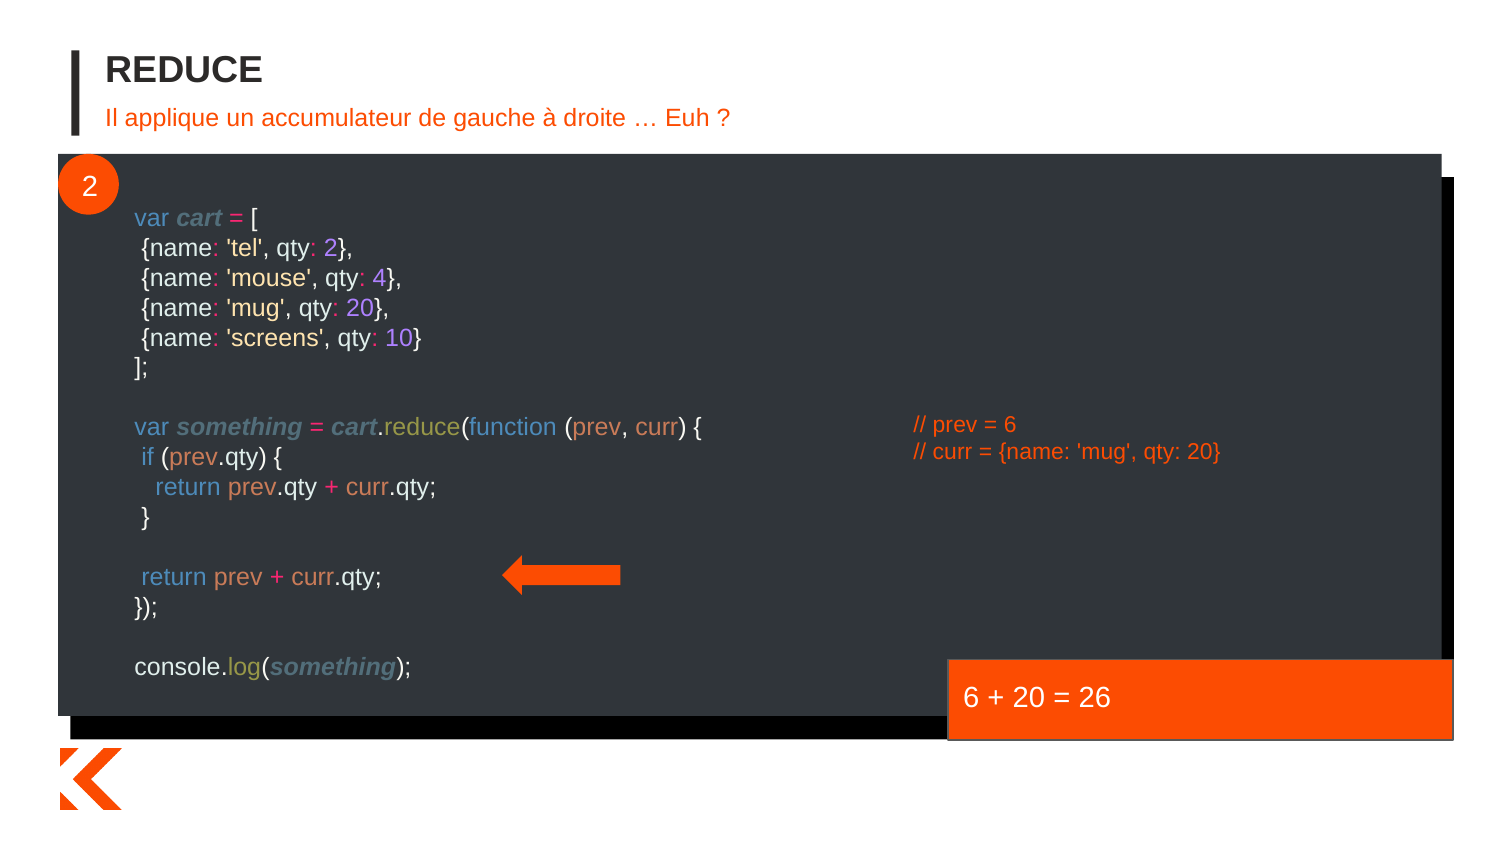

# REDUCE
Il applique un accumulateur de gauche à droite … Euh ?

111
2
var cart = [
 {name: 'tel', qty: 2},
 {name: 'mouse', qty: 4},
 {name: 'mug', qty: 20},
 {name: 'screens', qty: 10}
];

var something = cart.reduce(function (prev, curr) {
 if (prev.qty) {
   return prev.qty + curr.qty;
 }

 return prev + curr.qty;
});

console.log(something);

// prev = 6
// curr = {name: 'mug', qty: 20}

6 + 20 = 26